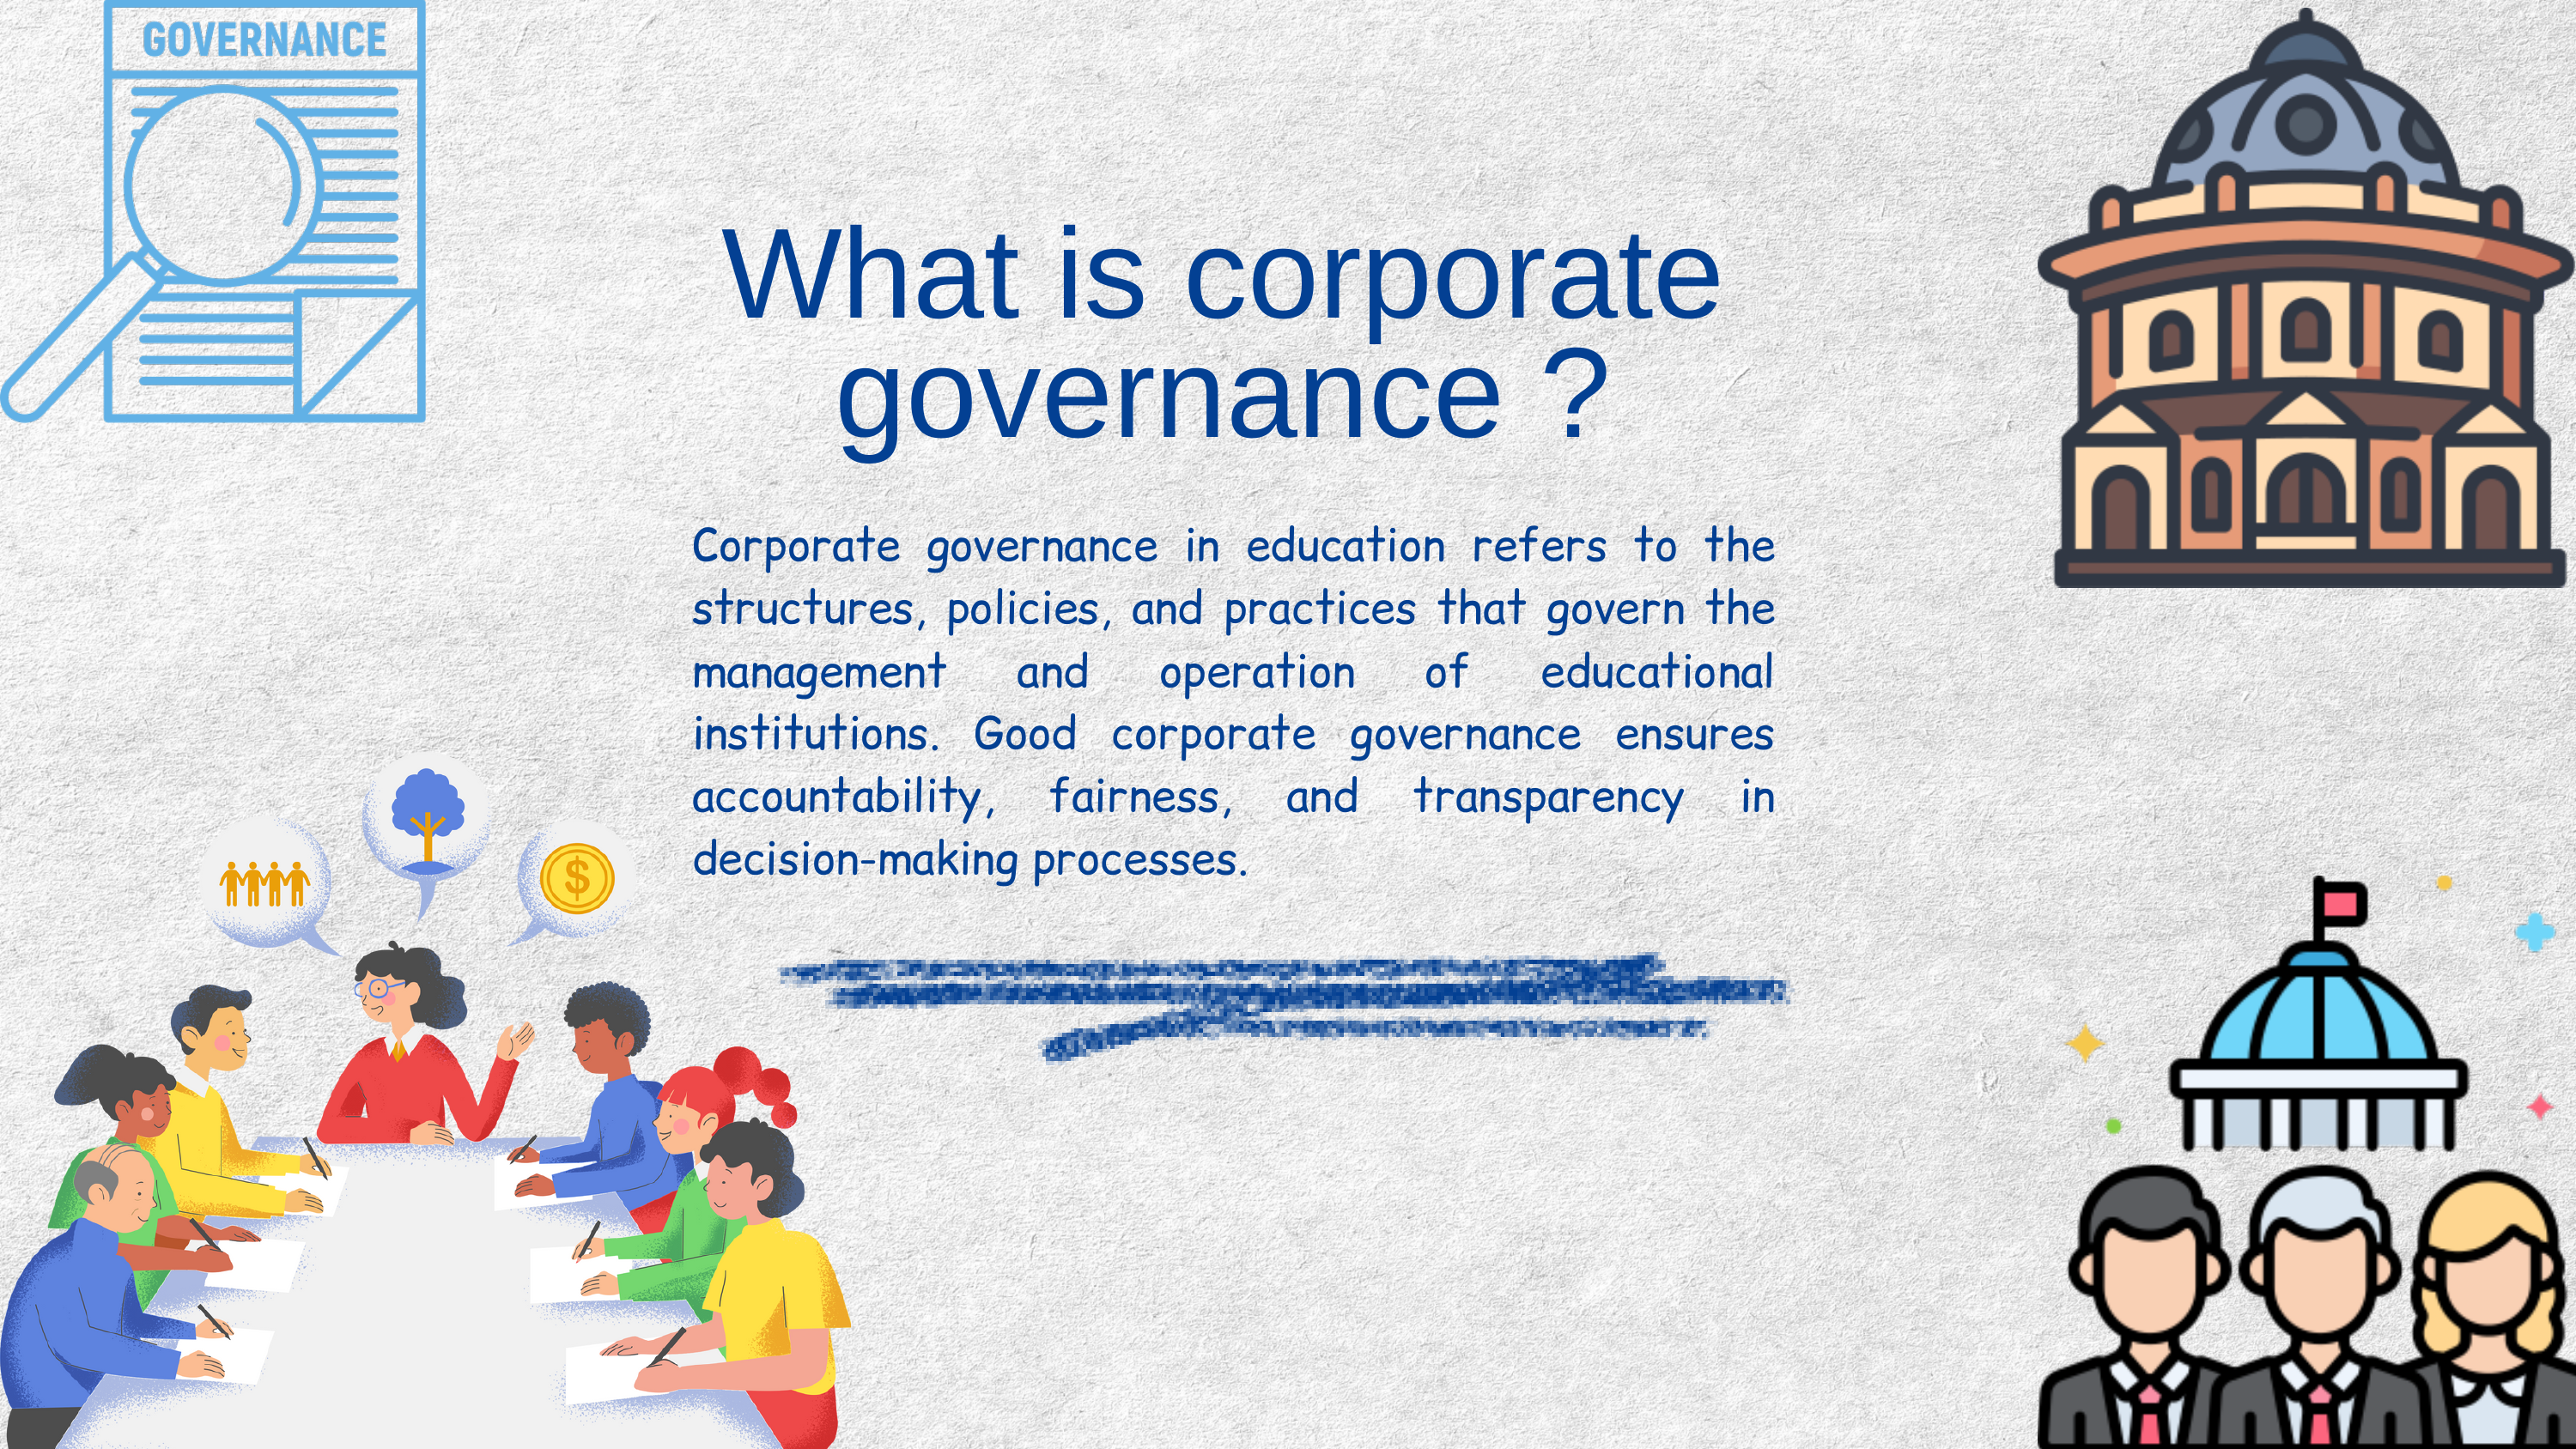

What is corporate governance ?

Corporate governance in education refers to the structures, policies, and practices that govern the management and operation of educational institutions. Good corporate governance ensures accountability, fairness, and transparency in decision-making processes.